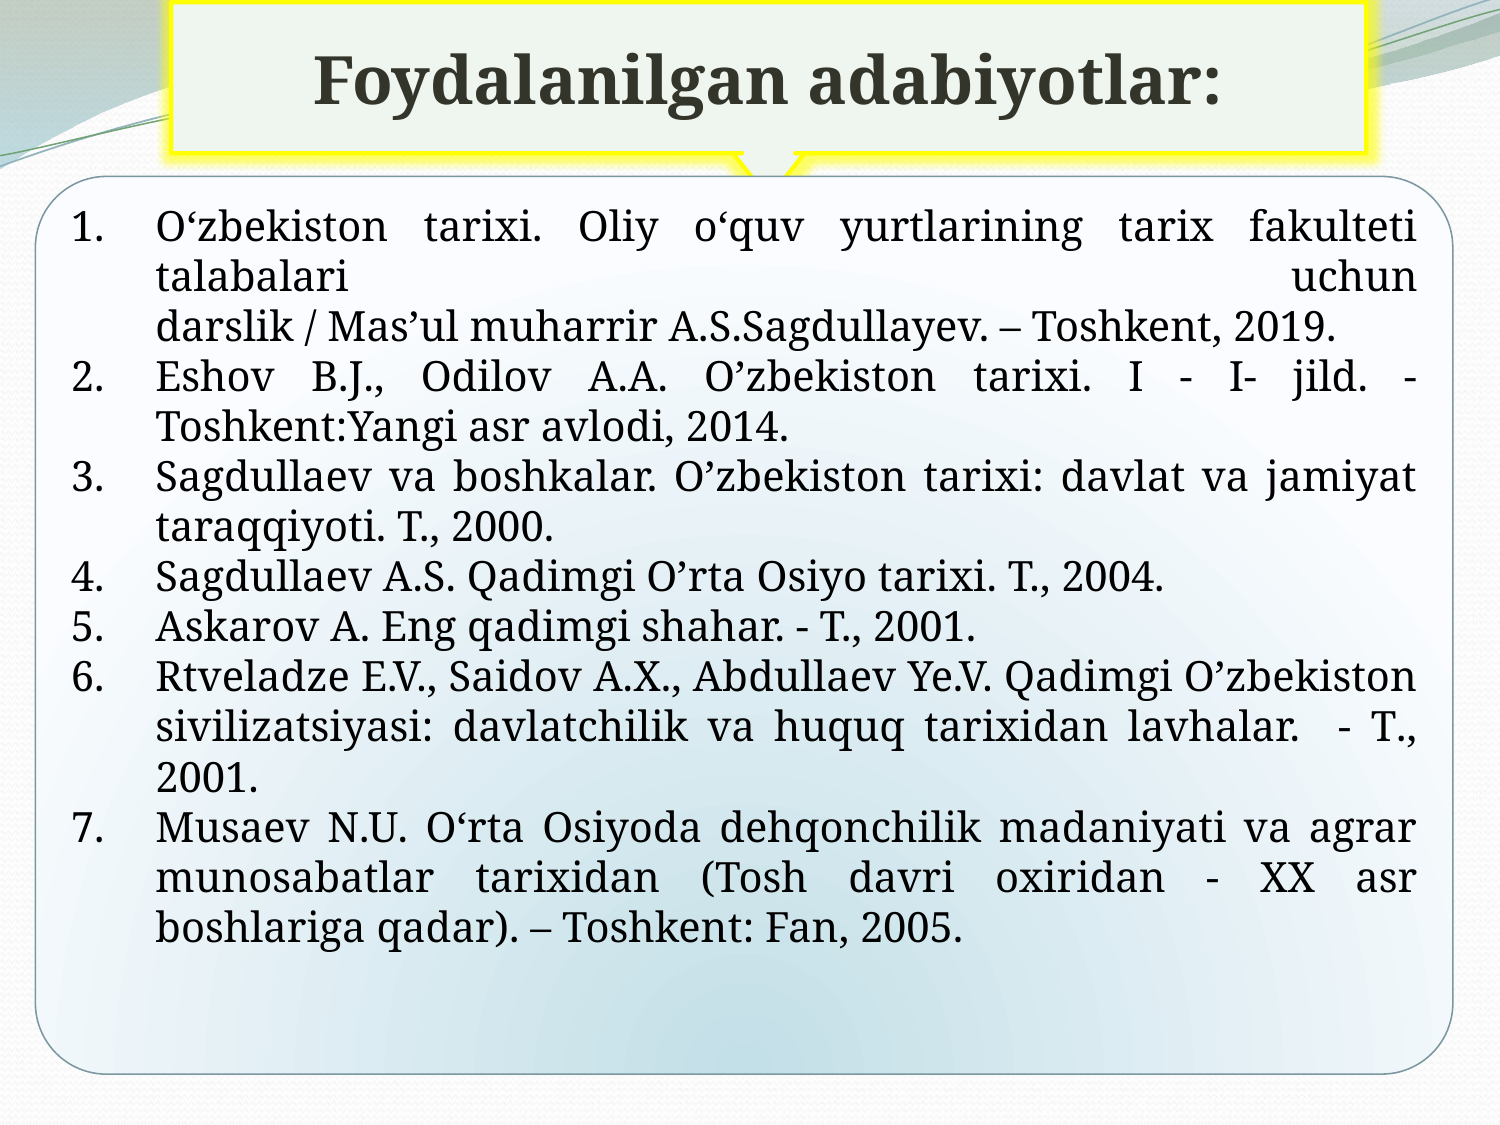

Foydalanilgan adabiyotlar:
O‘zbekiston tarixi. Oliy o‘quv yurtlarining tarix fakulteti talabalari uchun
darslik / Mas’ul muharrir A.S.Sagdullayev. – Toshkent, 2019.
Eshov B.J., Odilov A.A. O’zbekiston tarixi. I - I- jild. - Toshkent:Yangi asr avlodi, 2014.
Sagdullaev va boshkalar. O’zbekiston tarixi: davlat va jamiyat taraqqiyoti. T., 2000.
Sagdullaev A.S. Qadimgi O’rta Osiyo tarixi. T., 2004.
Askarov A. Eng qadimgi shahar. - T., 2001.
Rtveladze E.V., Saidov A.X., Abdullaev Ye.V. Qadimgi O’zbekiston sivilizatsiyasi: davlatchilik va huquq tarixidan lavhalar.  - T., 2001.
Musaev N.U. O‘rta Osiyoda dehqonchilik madaniyati va agrar munosabatlar tarixidan (Tosh davri oxiridan - XX asr boshlariga qadar). – Toshkent: Fan, 2005.